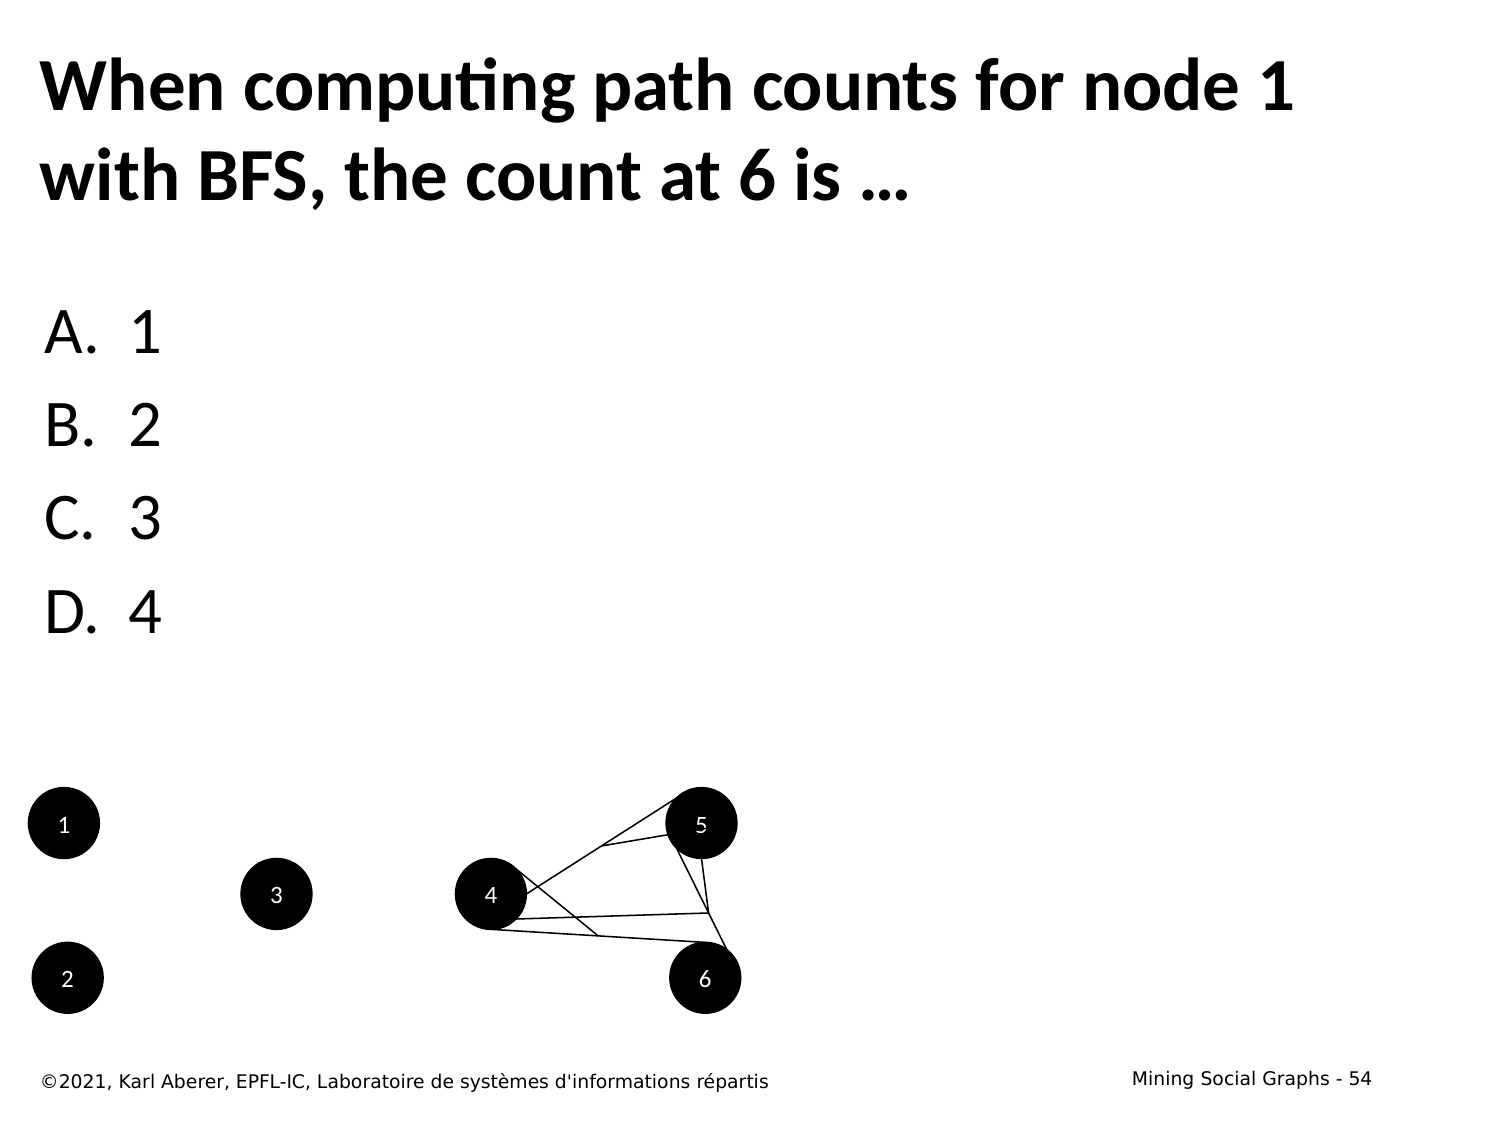

# When computing path counts for node 1 with BFS, the count at 6 is …
1
2
3
4
1
5
3
4
2
6
©2021, Karl Aberer, EPFL-IC, Laboratoire de systèmes d'informations répartis